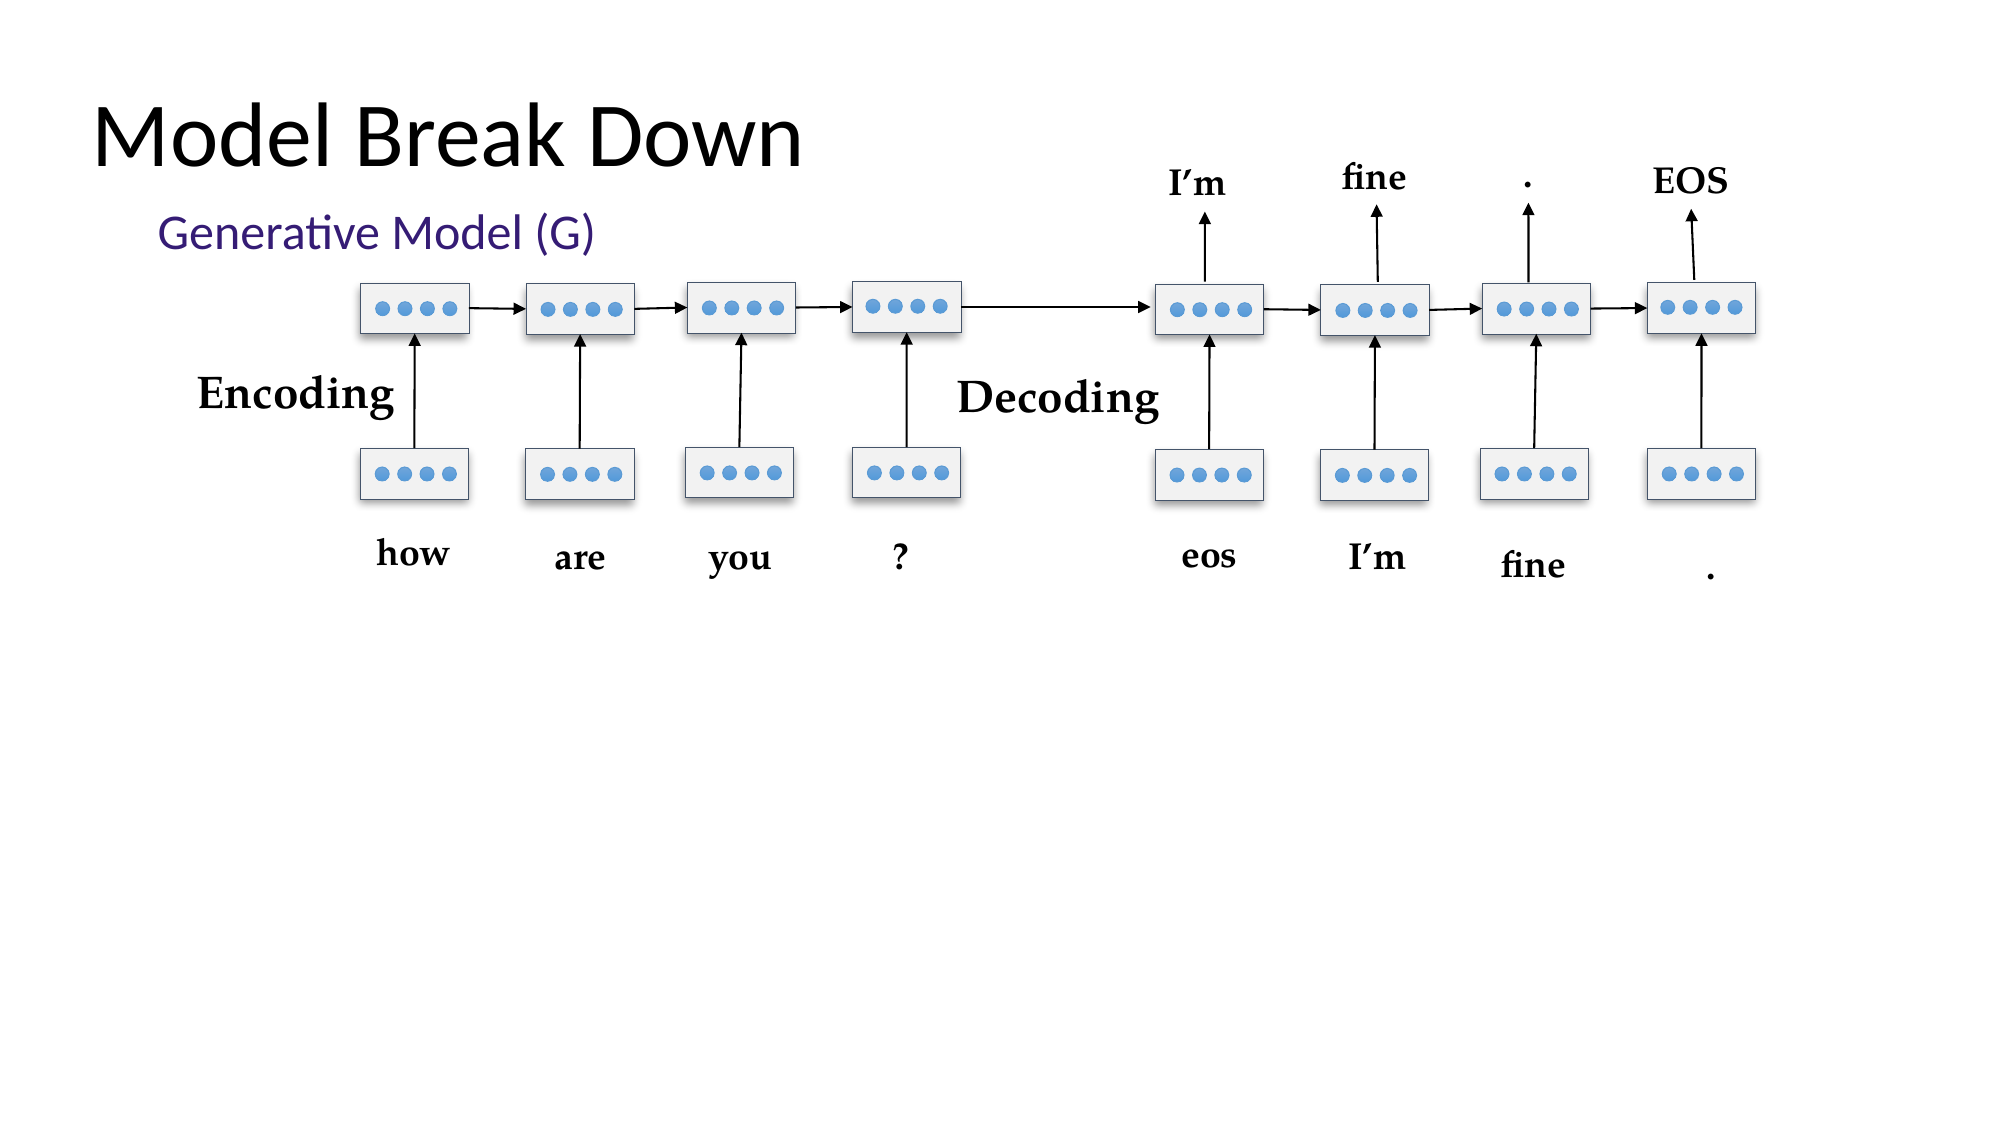

Model Break Down
.
fine
EOS
I’m
Generative Model (G)

Encoding
Decoding

how
eos
are
you
I’m
?
fine
.